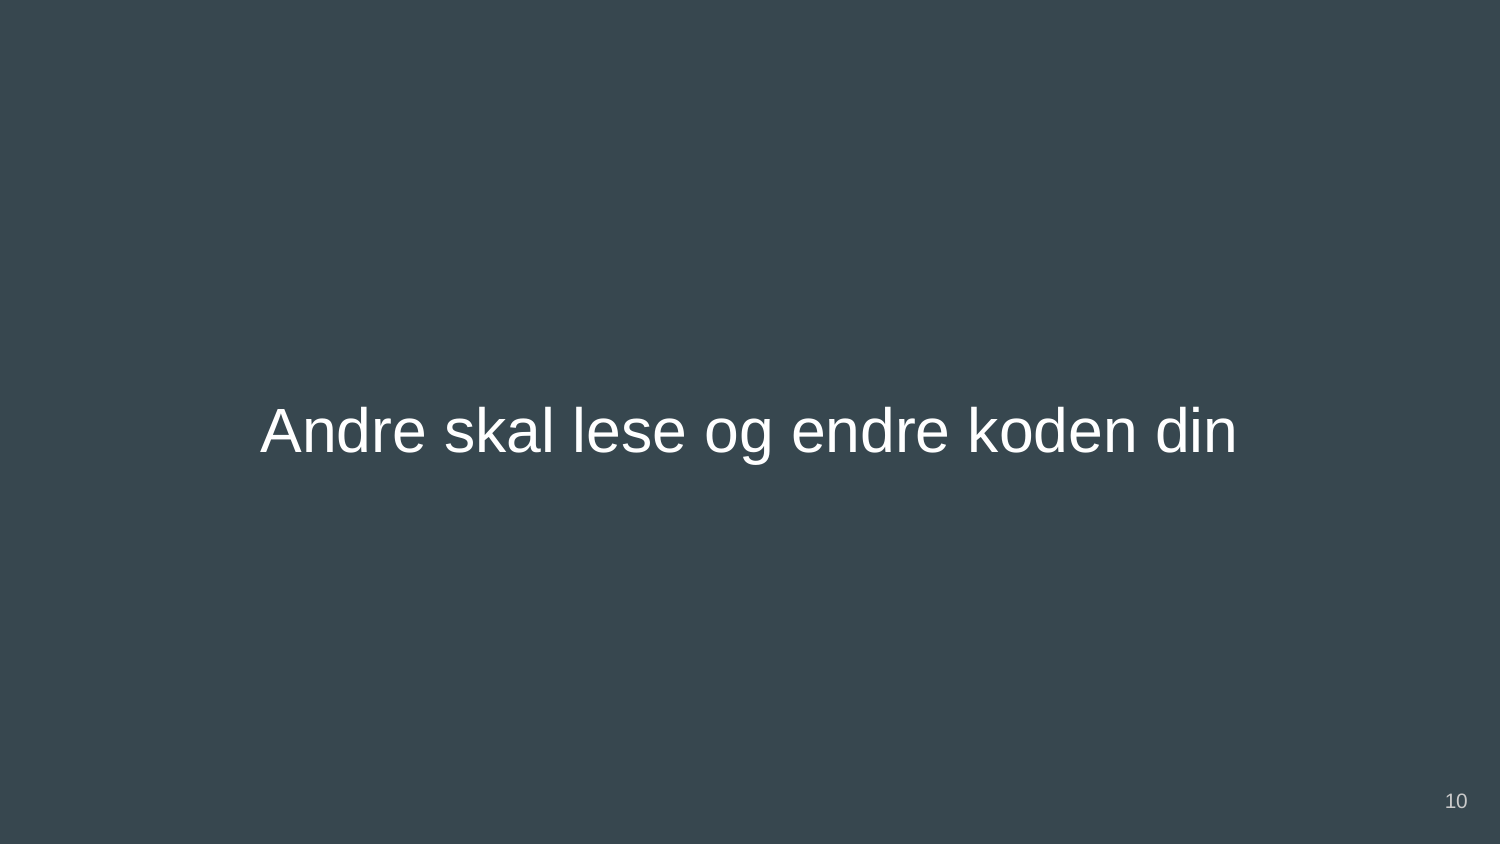

# Andre skal lese og endre koden din
10